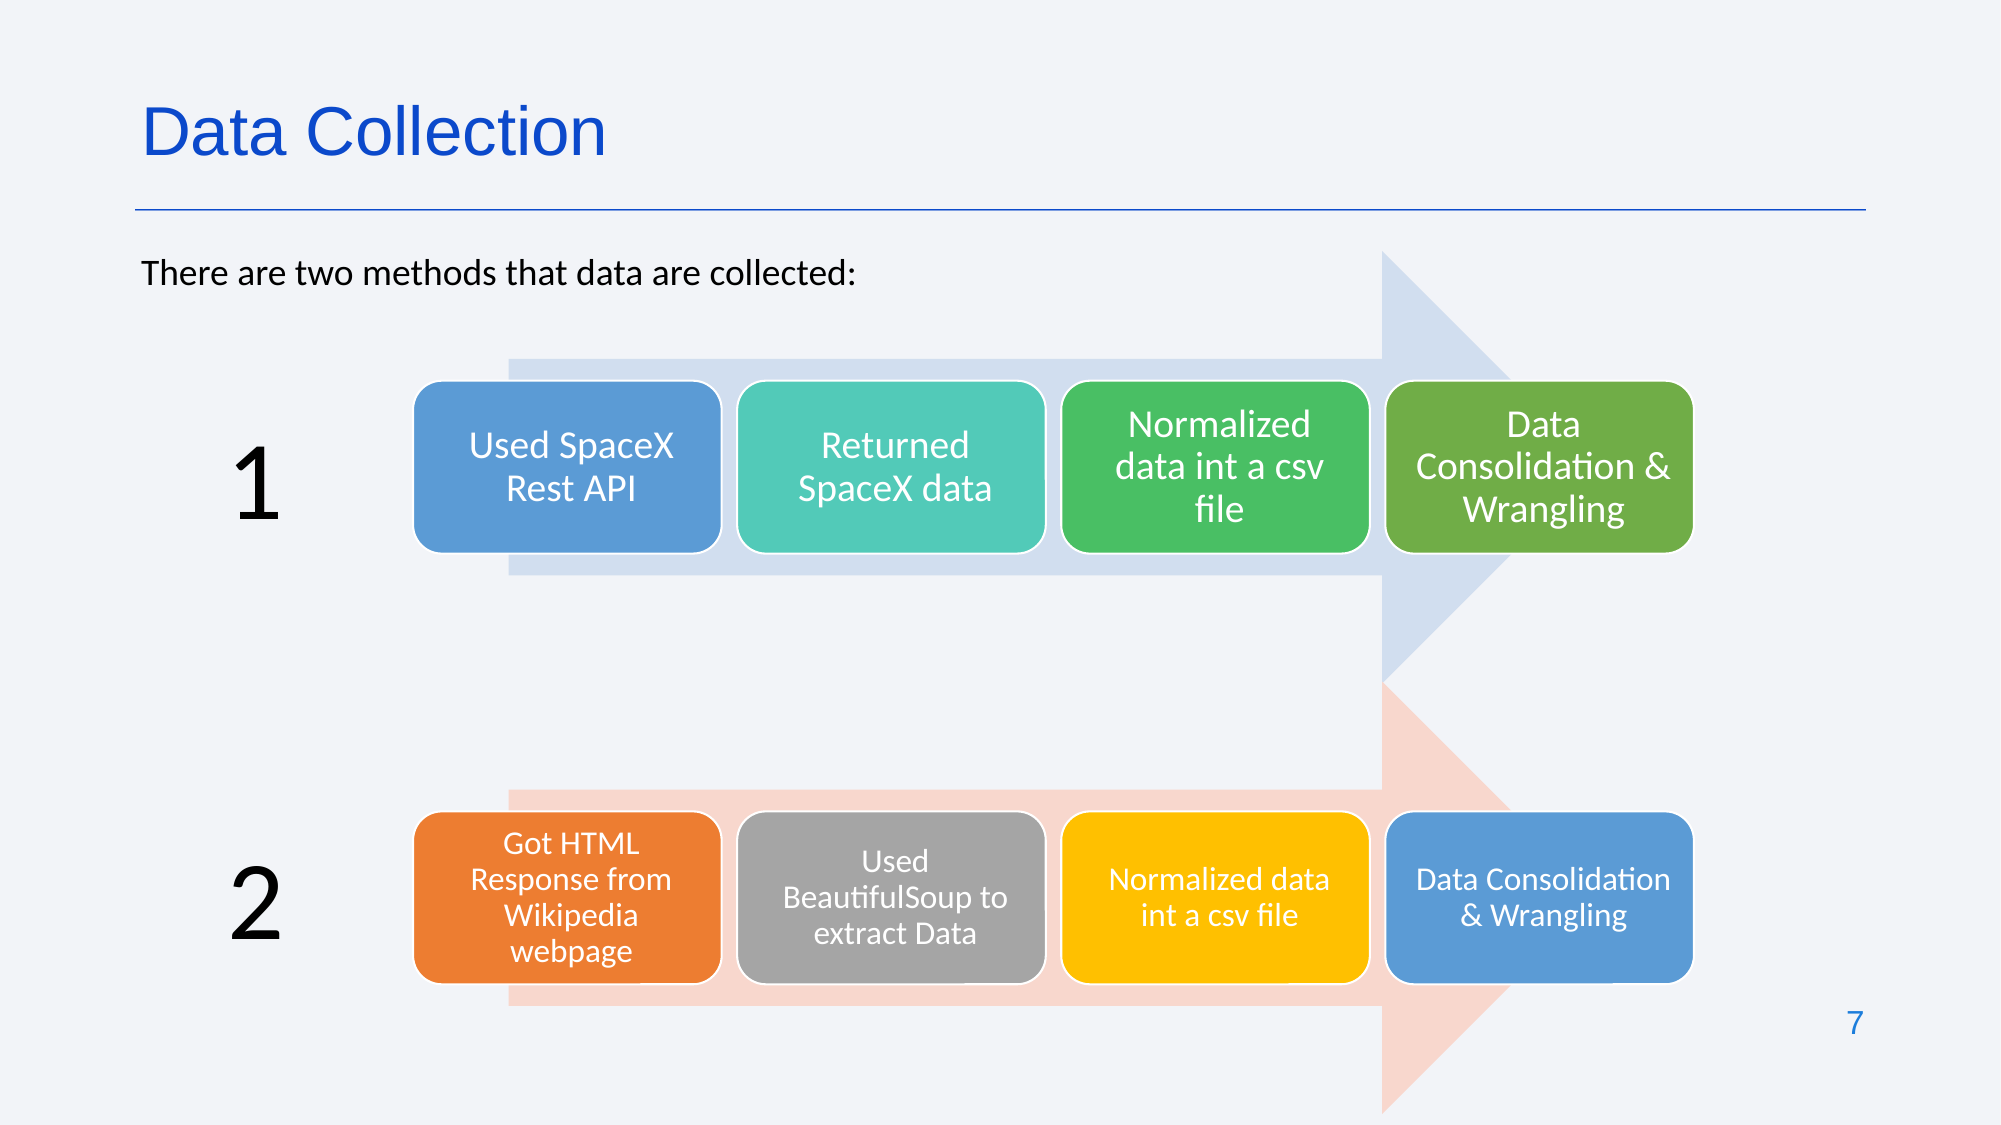

Data Collection
There are two methods that data are collected:
Used SpaceX Rest API
Returned SpaceX data
Normalized data int a csv file
Data Consolidation & Wrangling
1
Got HTML Response from Wikipedia webpage
Used BeautifulSoup to extract Data
Normalized data int a csv file
Data Consolidation & Wrangling
2
7